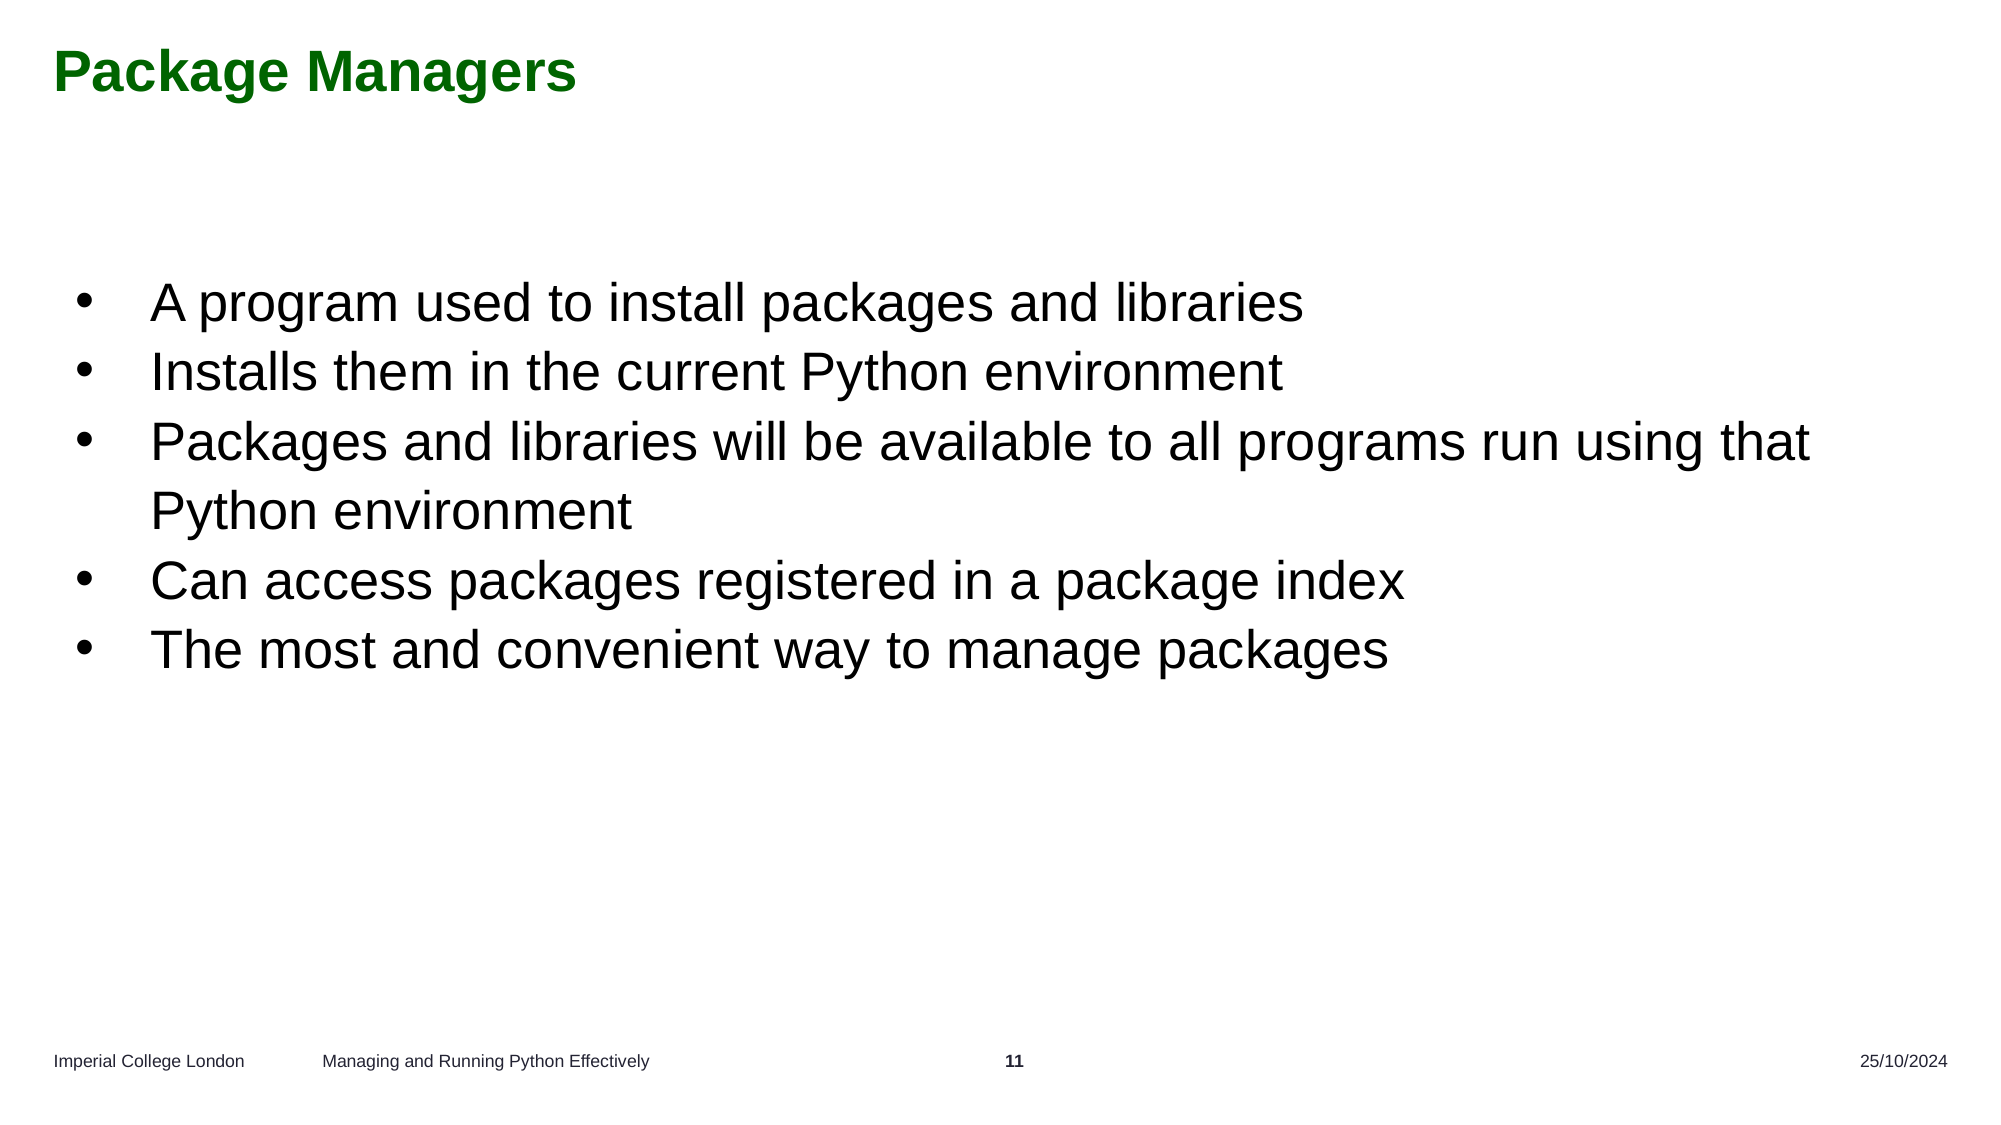

# Package Managers
A program used to install packages and libraries
Installs them in the current Python environment
Packages and libraries will be available to all programs run using that Python environment
Can access packages registered in a package index
The most and convenient way to manage packages
Managing and Running Python Effectively
11
25/10/2024